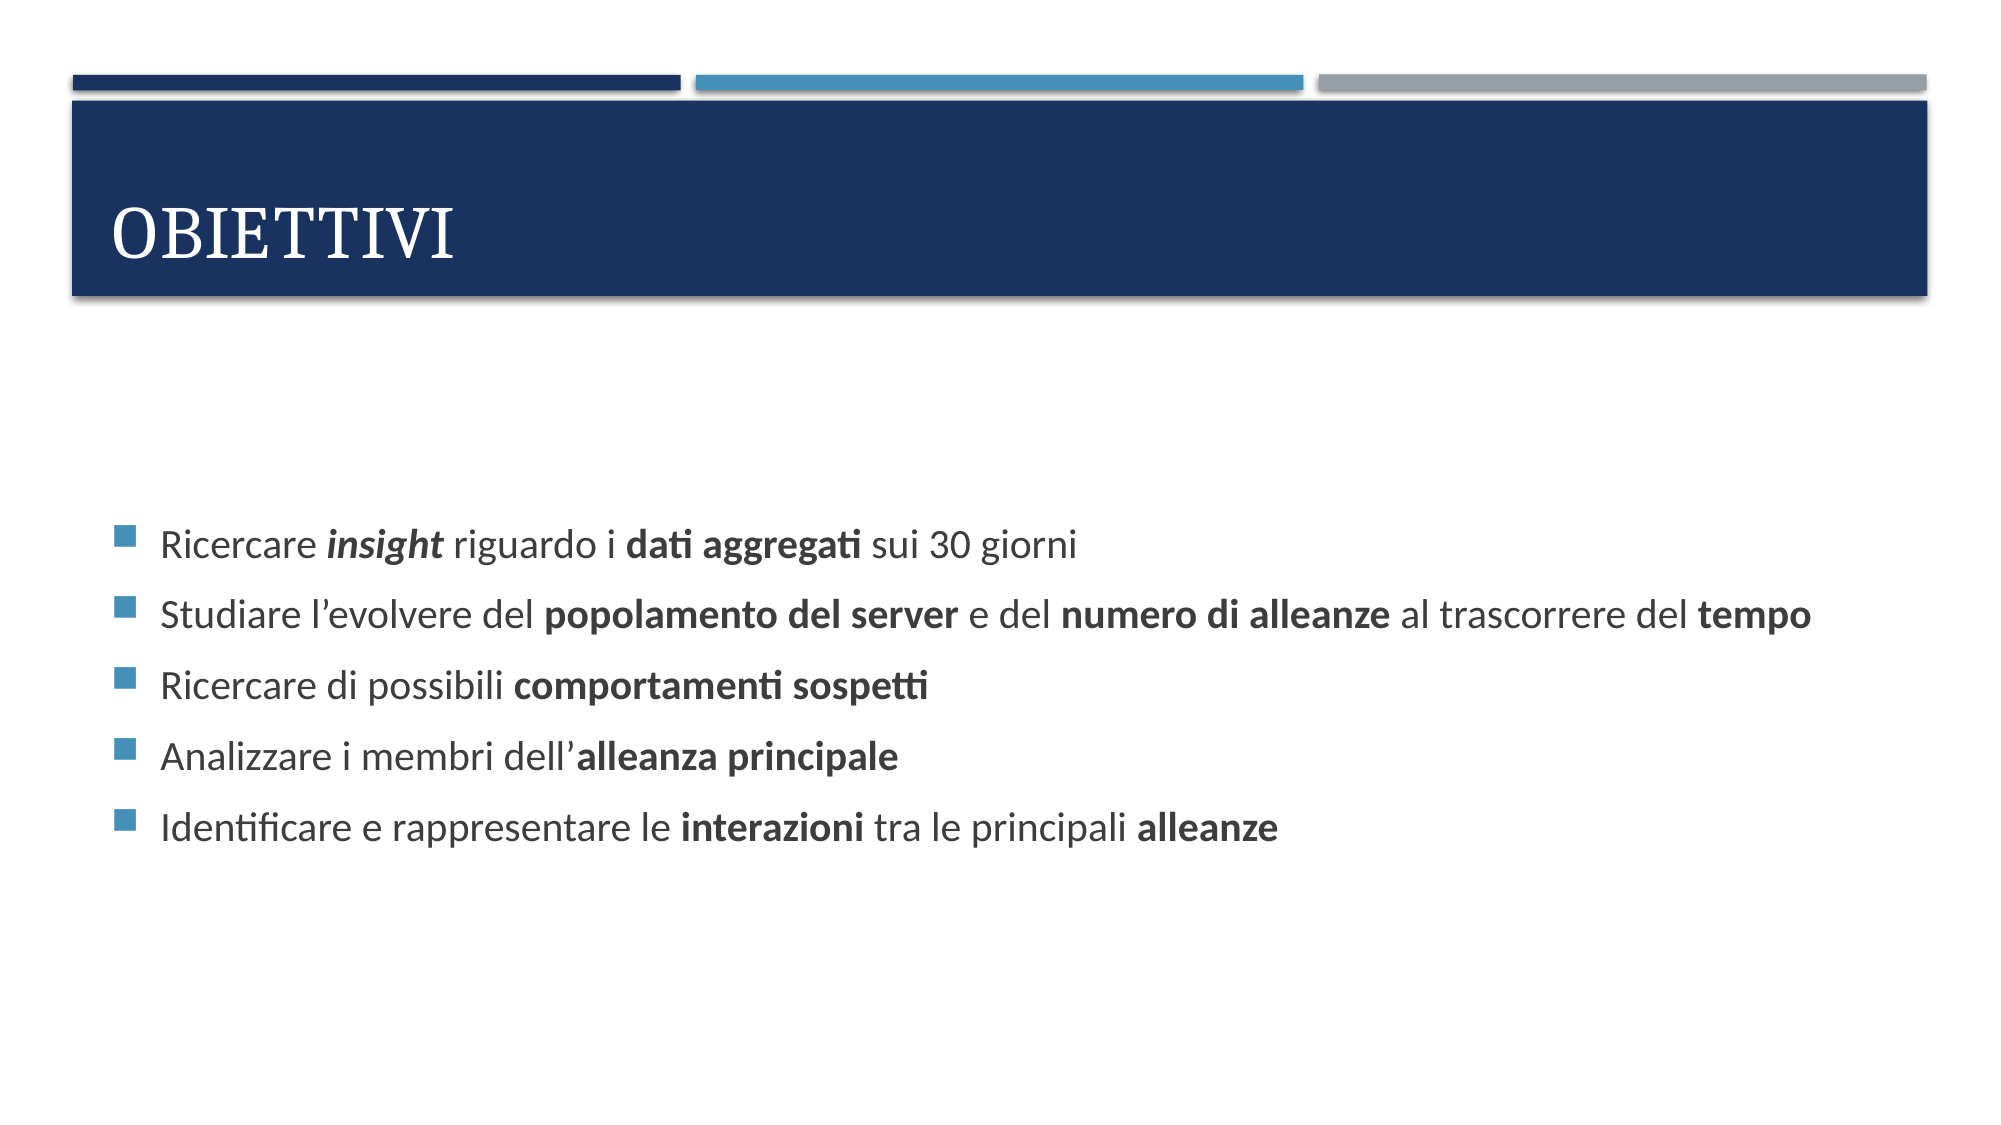

# obiettivi
Ricercare insight riguardo i dati aggregati sui 30 giorni
Studiare l’evolvere del popolamento del server e del numero di alleanze al trascorrere del tempo
Ricercare di possibili comportamenti sospetti
Analizzare i membri dell’alleanza principale
Identificare e rappresentare le interazioni tra le principali alleanze